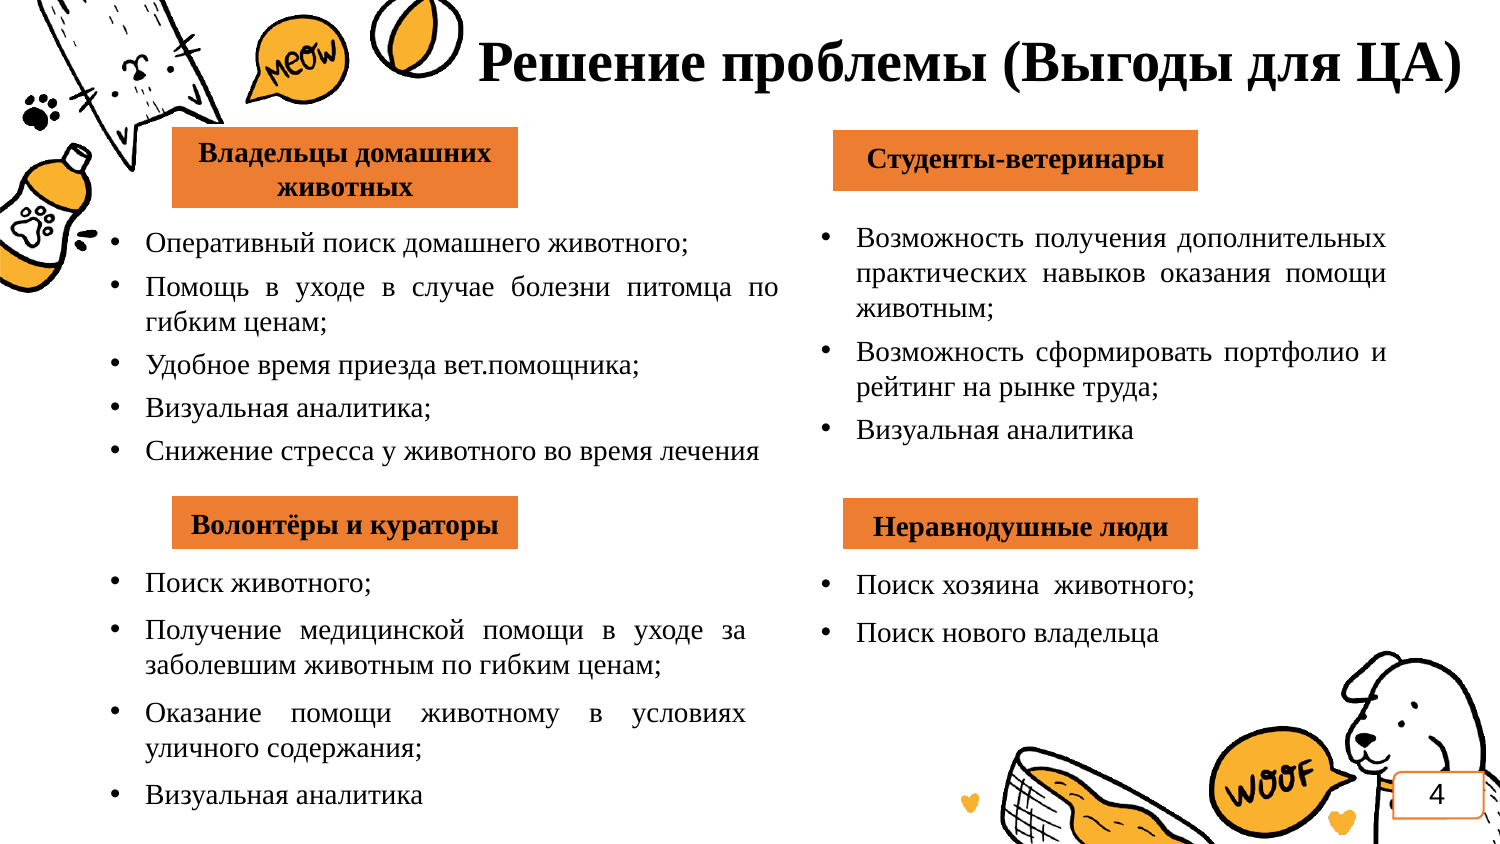

Решение проблемы (Выгоды для ЦА)
Владельцы домашних животных
Студенты-ветеринары
Возможность получения дополнительных практических навыков оказания помощи животным;
Возможность сформировать портфолио и рейтинг на рынке труда;
Визуальная аналитика
Оперативный поиск домашнего животного;
Помощь в уходе в случае болезни питомца по гибким ценам;
Удобное время приезда вет.помощника;
Визуальная аналитика;
Снижение стресса у животного во время лечения

Волонтёры и кураторы
Неравнодушные люди
Поиск животного;
Получение медицинской помощи в уходе за заболевшим животным по гибким ценам;
Оказание помощи животному в условиях уличного содержания;
Визуальная аналитика
Поиск хозяина  животного;
Поиск нового владельца
4

4